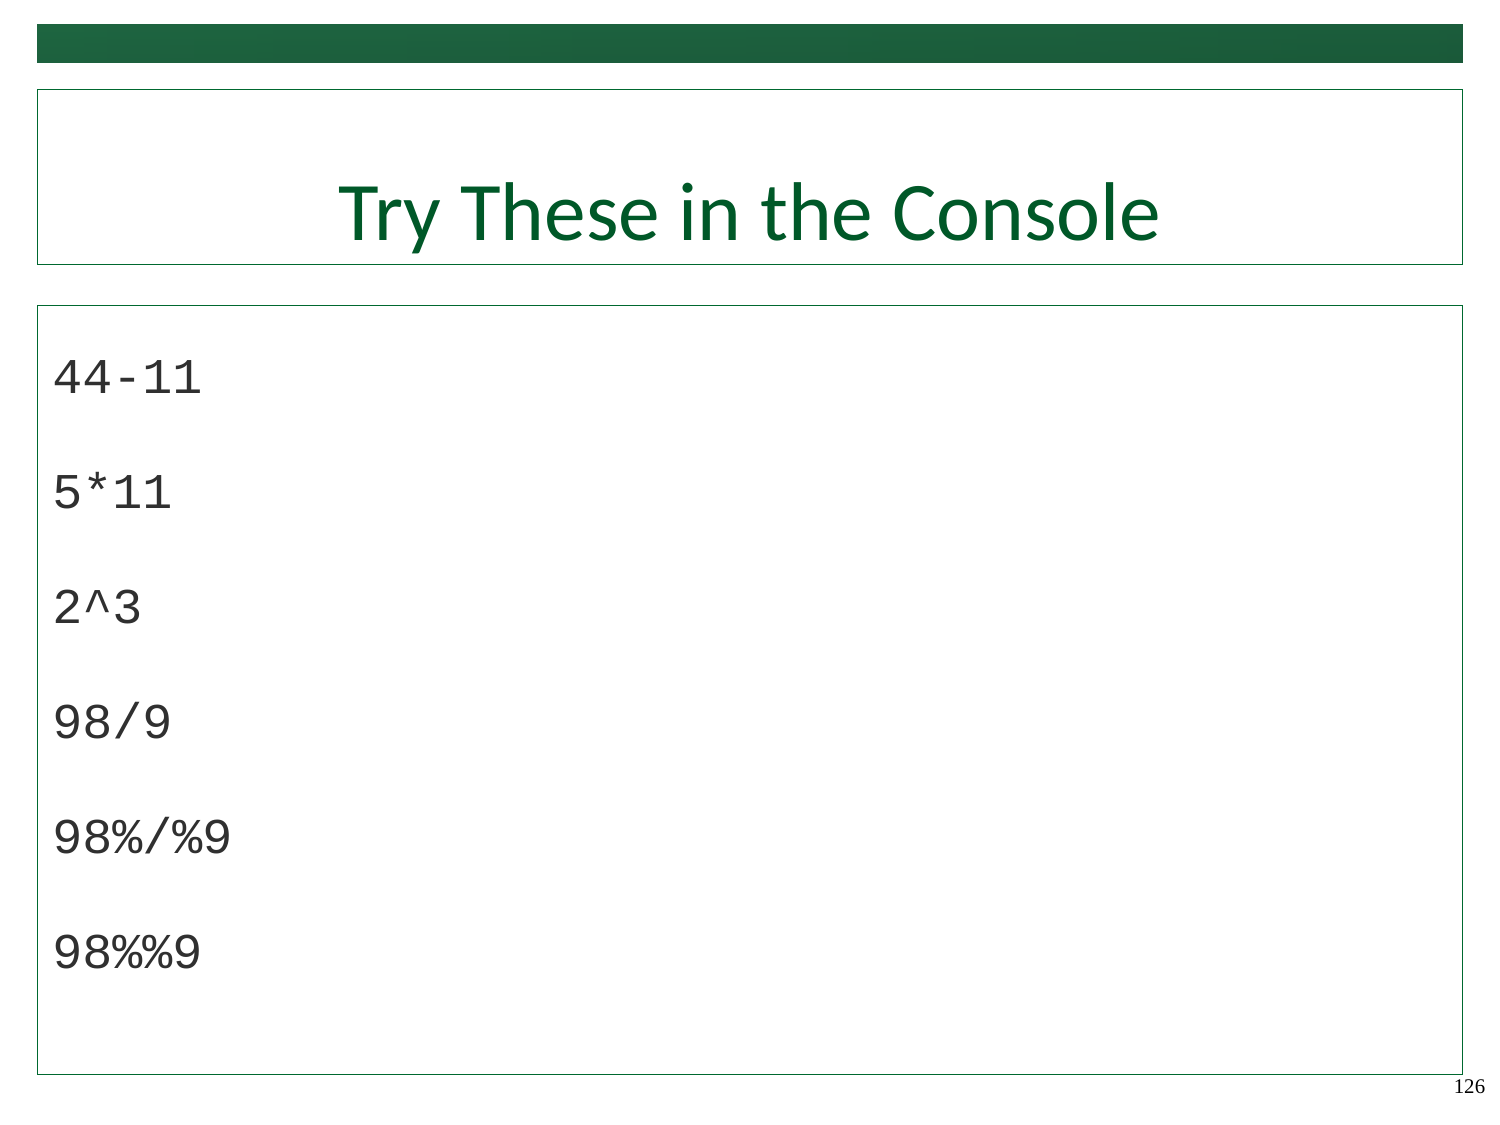

# Try These in the Console
44-11
5*11
2^3
98/9
98%/%9
98%%9
126